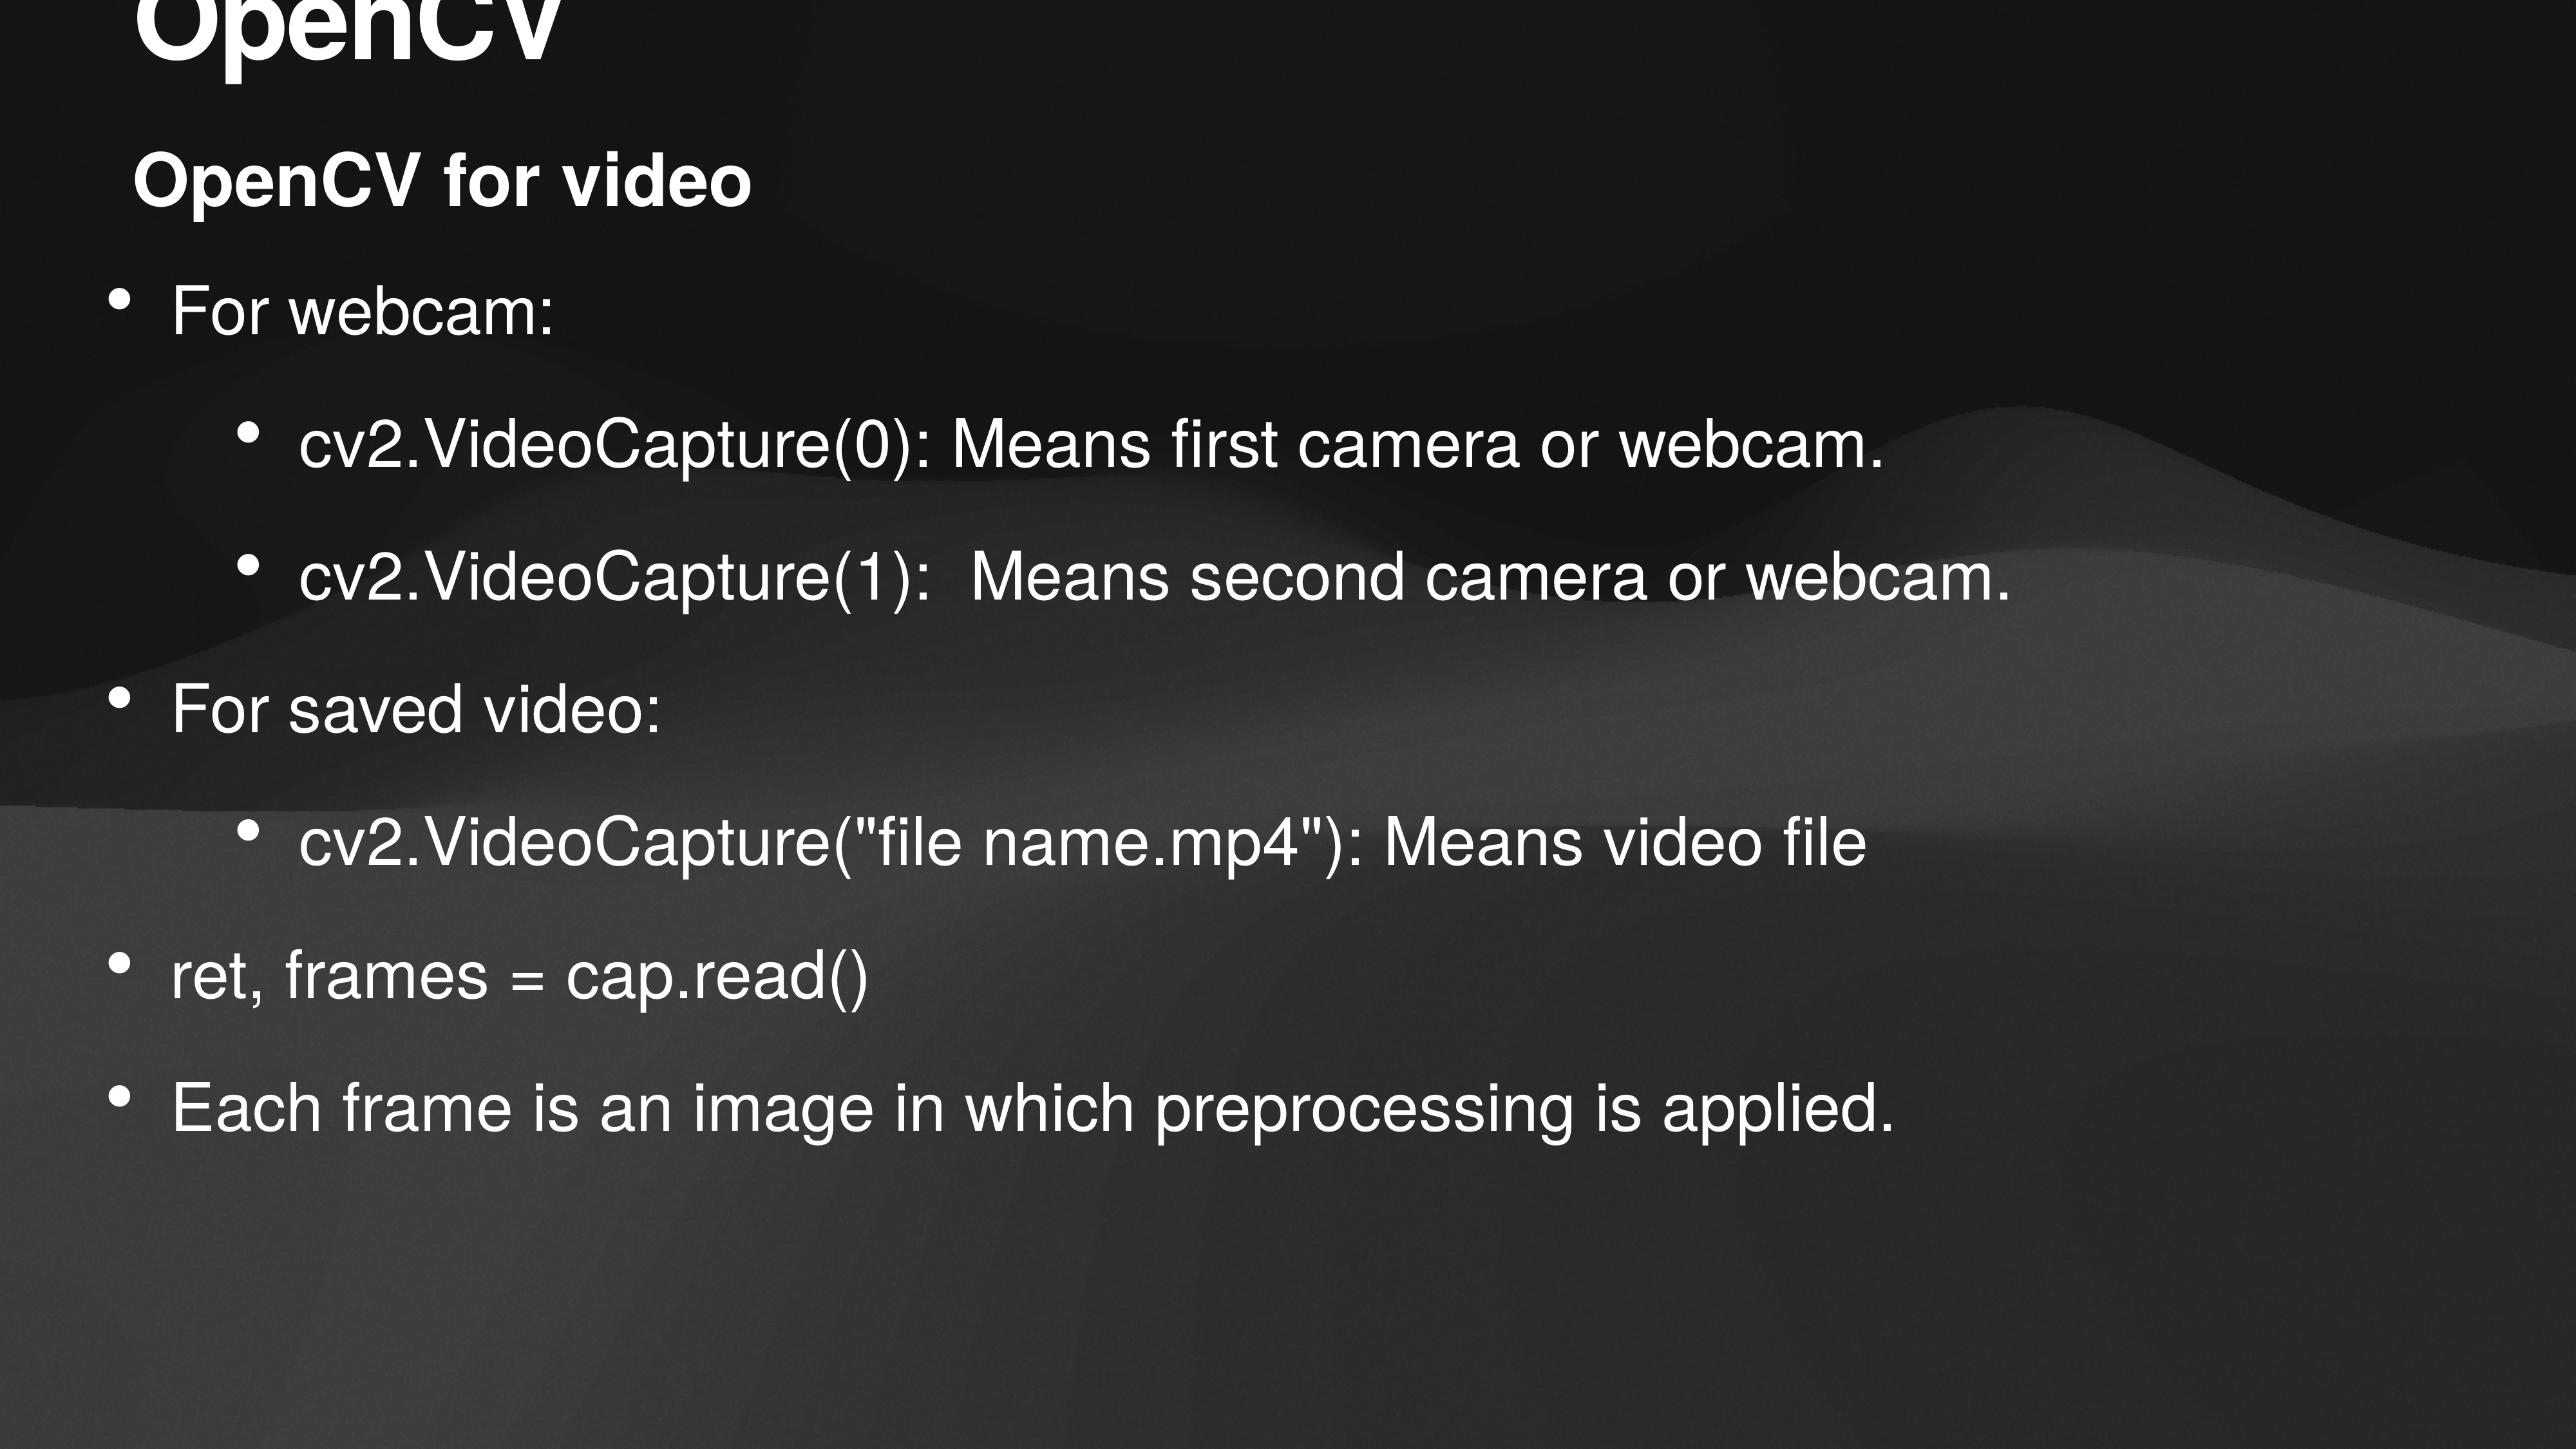

# OpenCV
OpenCV for video
For webcam:
cv2.VideoCapture(0): Means first camera or webcam.
cv2.VideoCapture(1):  Means second camera or webcam.
For saved video:
cv2.VideoCapture("file name.mp4"): Means video file
ret, frames = cap.read()
Each frame is an image in which preprocessing is applied.